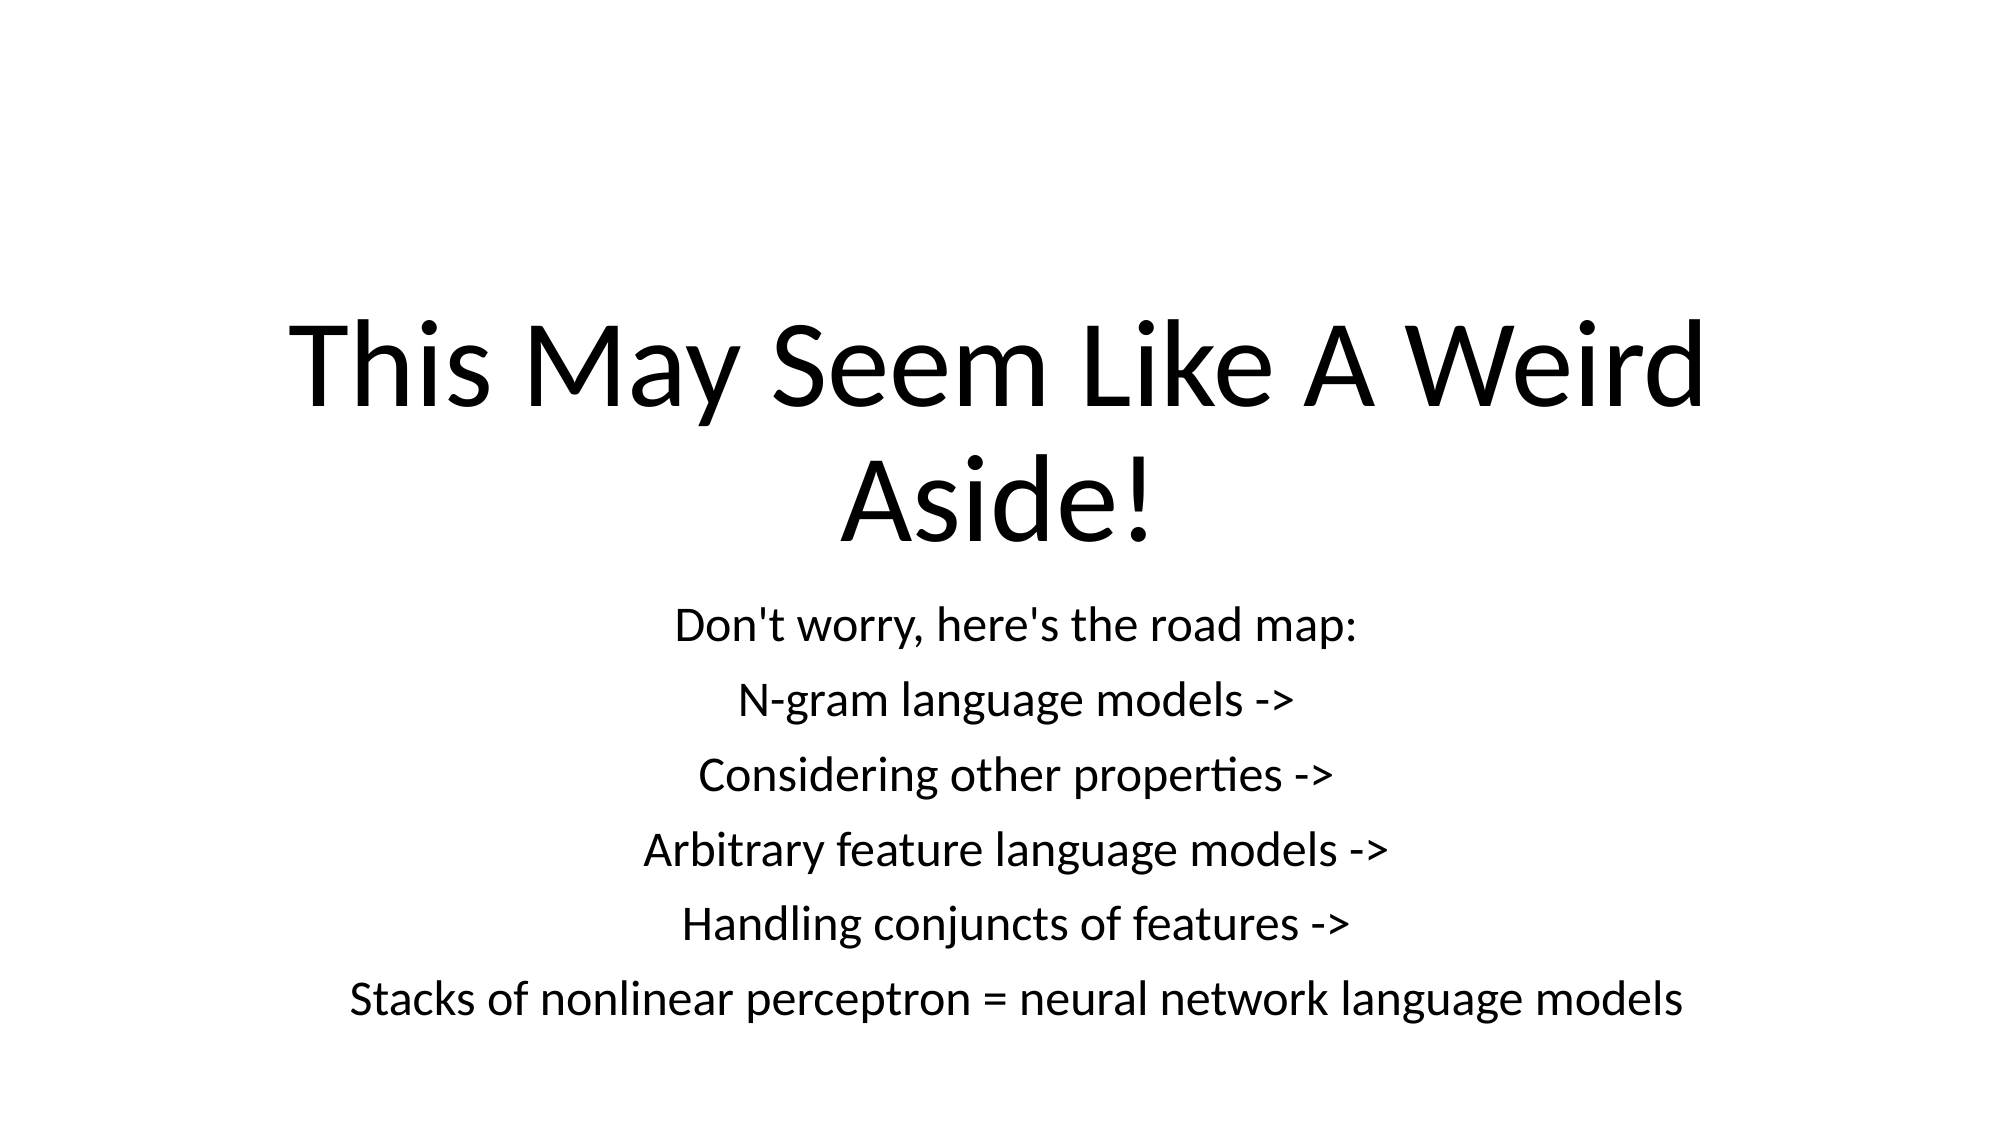

# This May Seem Like A Weird Aside!
Don't worry, here's the road map:
N-gram language models ->
Considering other properties ->
Arbitrary feature language models ->
Handling conjuncts of features ->
Stacks of nonlinear perceptron = neural network language models